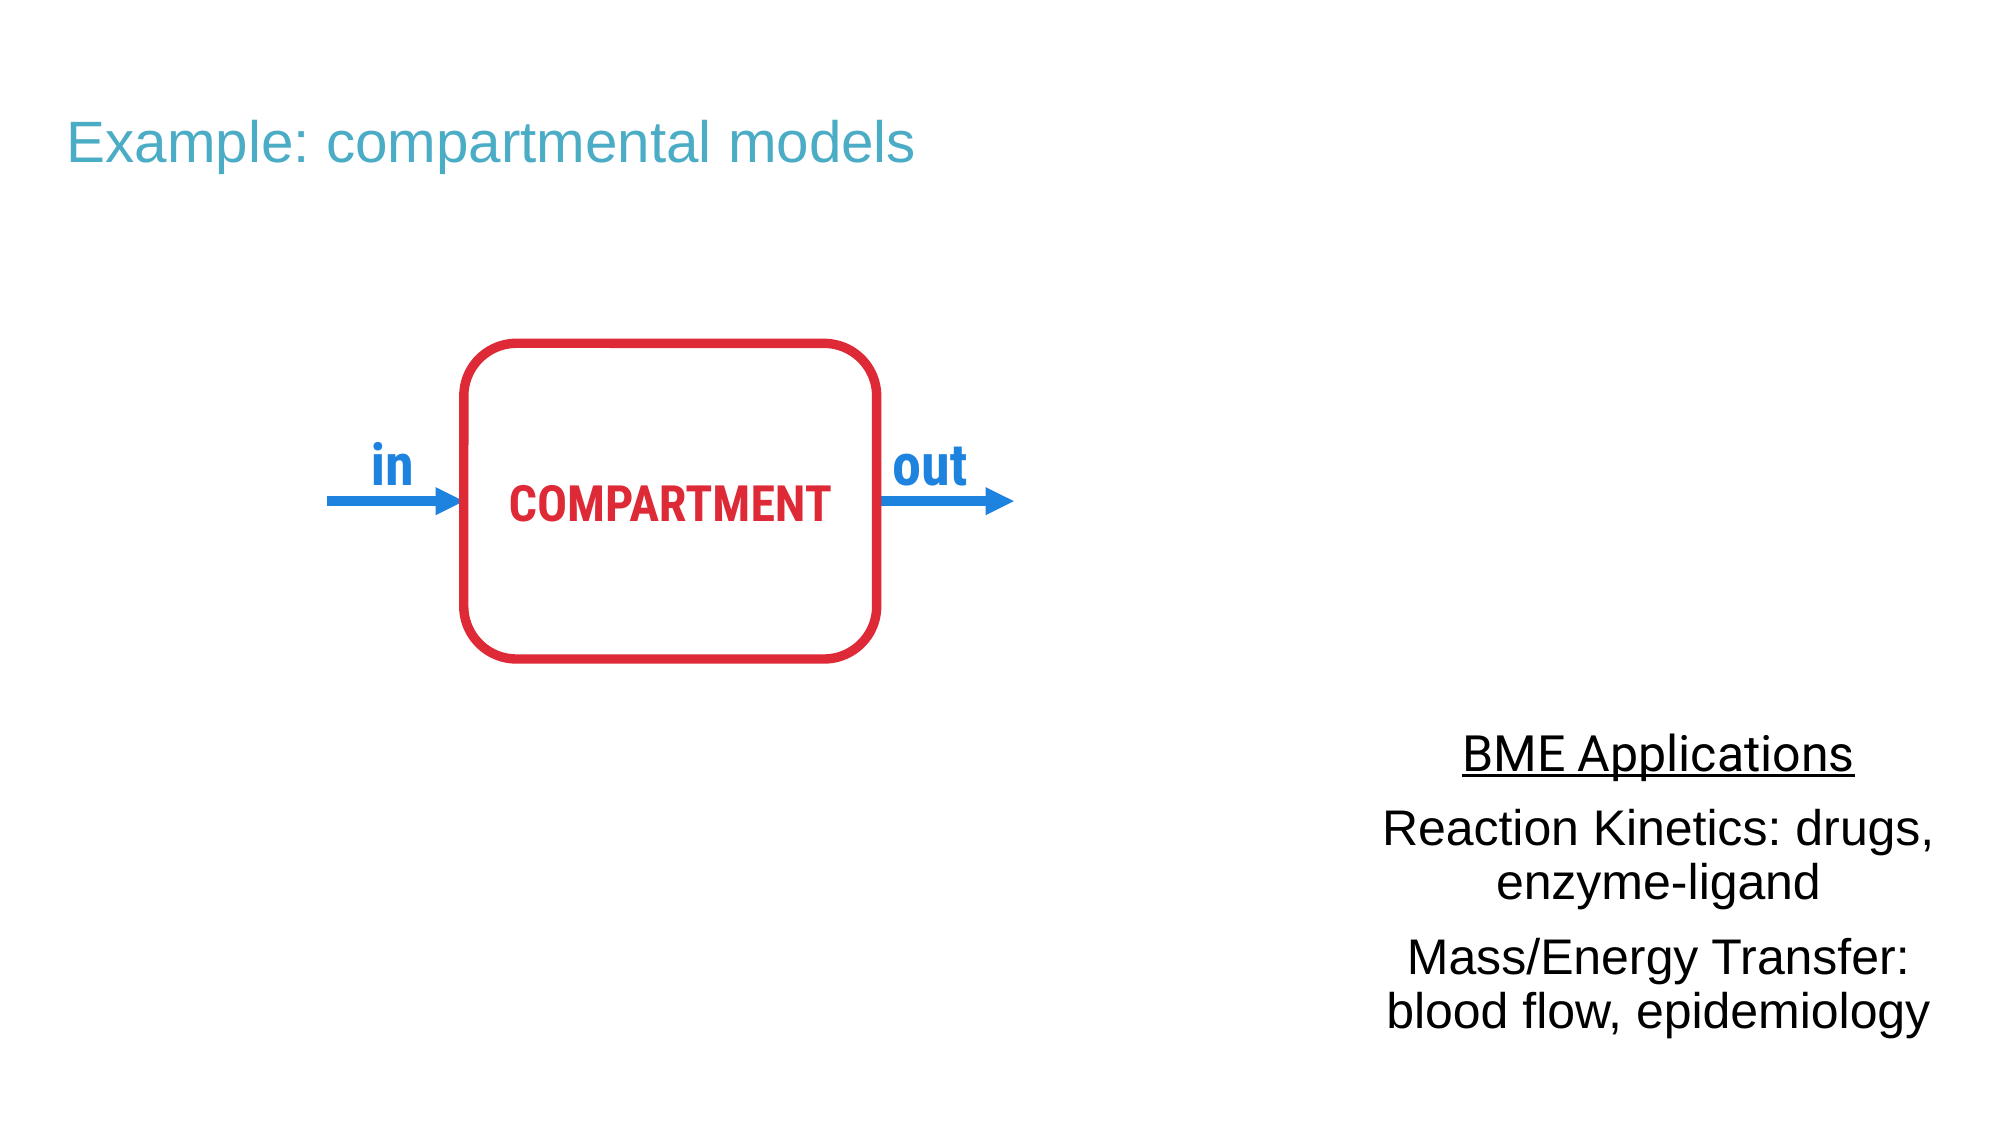

Example: compartmental models
COMPARTMENT
in
out
BME Applications
Reaction Kinetics: drugs, enzyme-ligand
Mass/Energy Transfer: blood flow, epidemiology